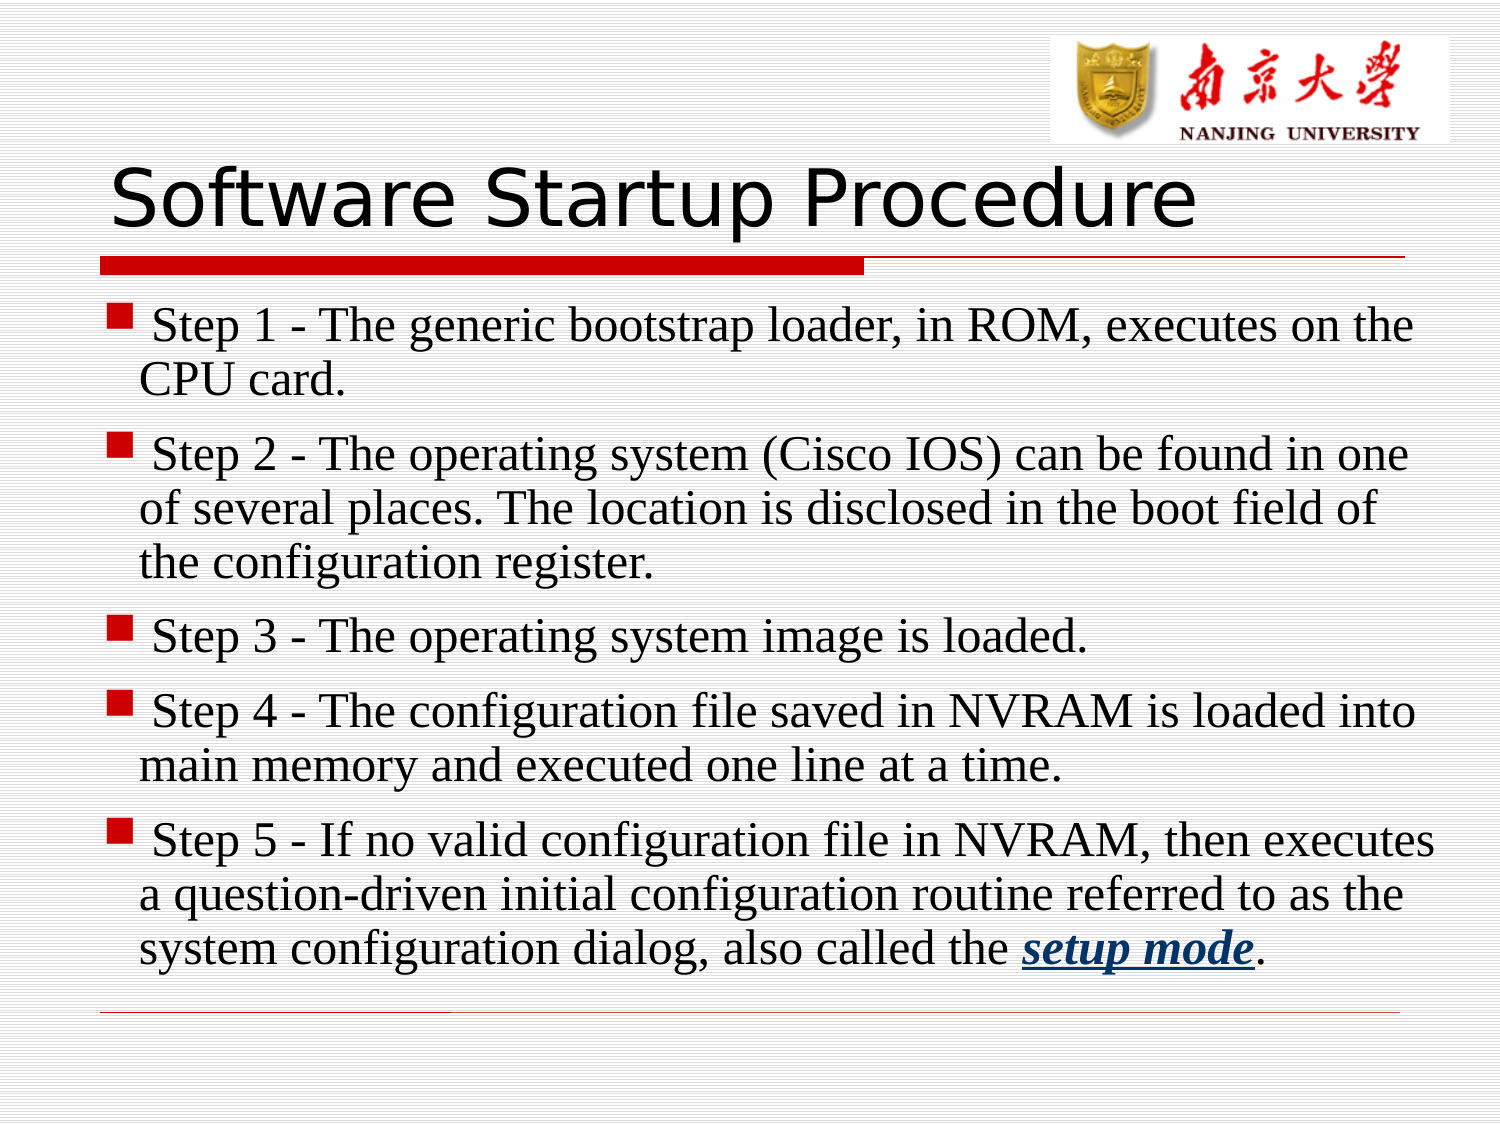

Software Startup Procedure
 Step 1 - The generic bootstrap loader, in ROM, executes on the CPU card.
 Step 2 - The operating system (Cisco IOS) can be found in one of several places. The location is disclosed in the boot field of the configuration register.
 Step 3 - The operating system image is loaded.
 Step 4 - The configuration file saved in NVRAM is loaded into main memory and executed one line at a time.
 Step 5 - If no valid configuration file in NVRAM, then executes a question-driven initial configuration routine referred to as the system configuration dialog, also called the setup mode.